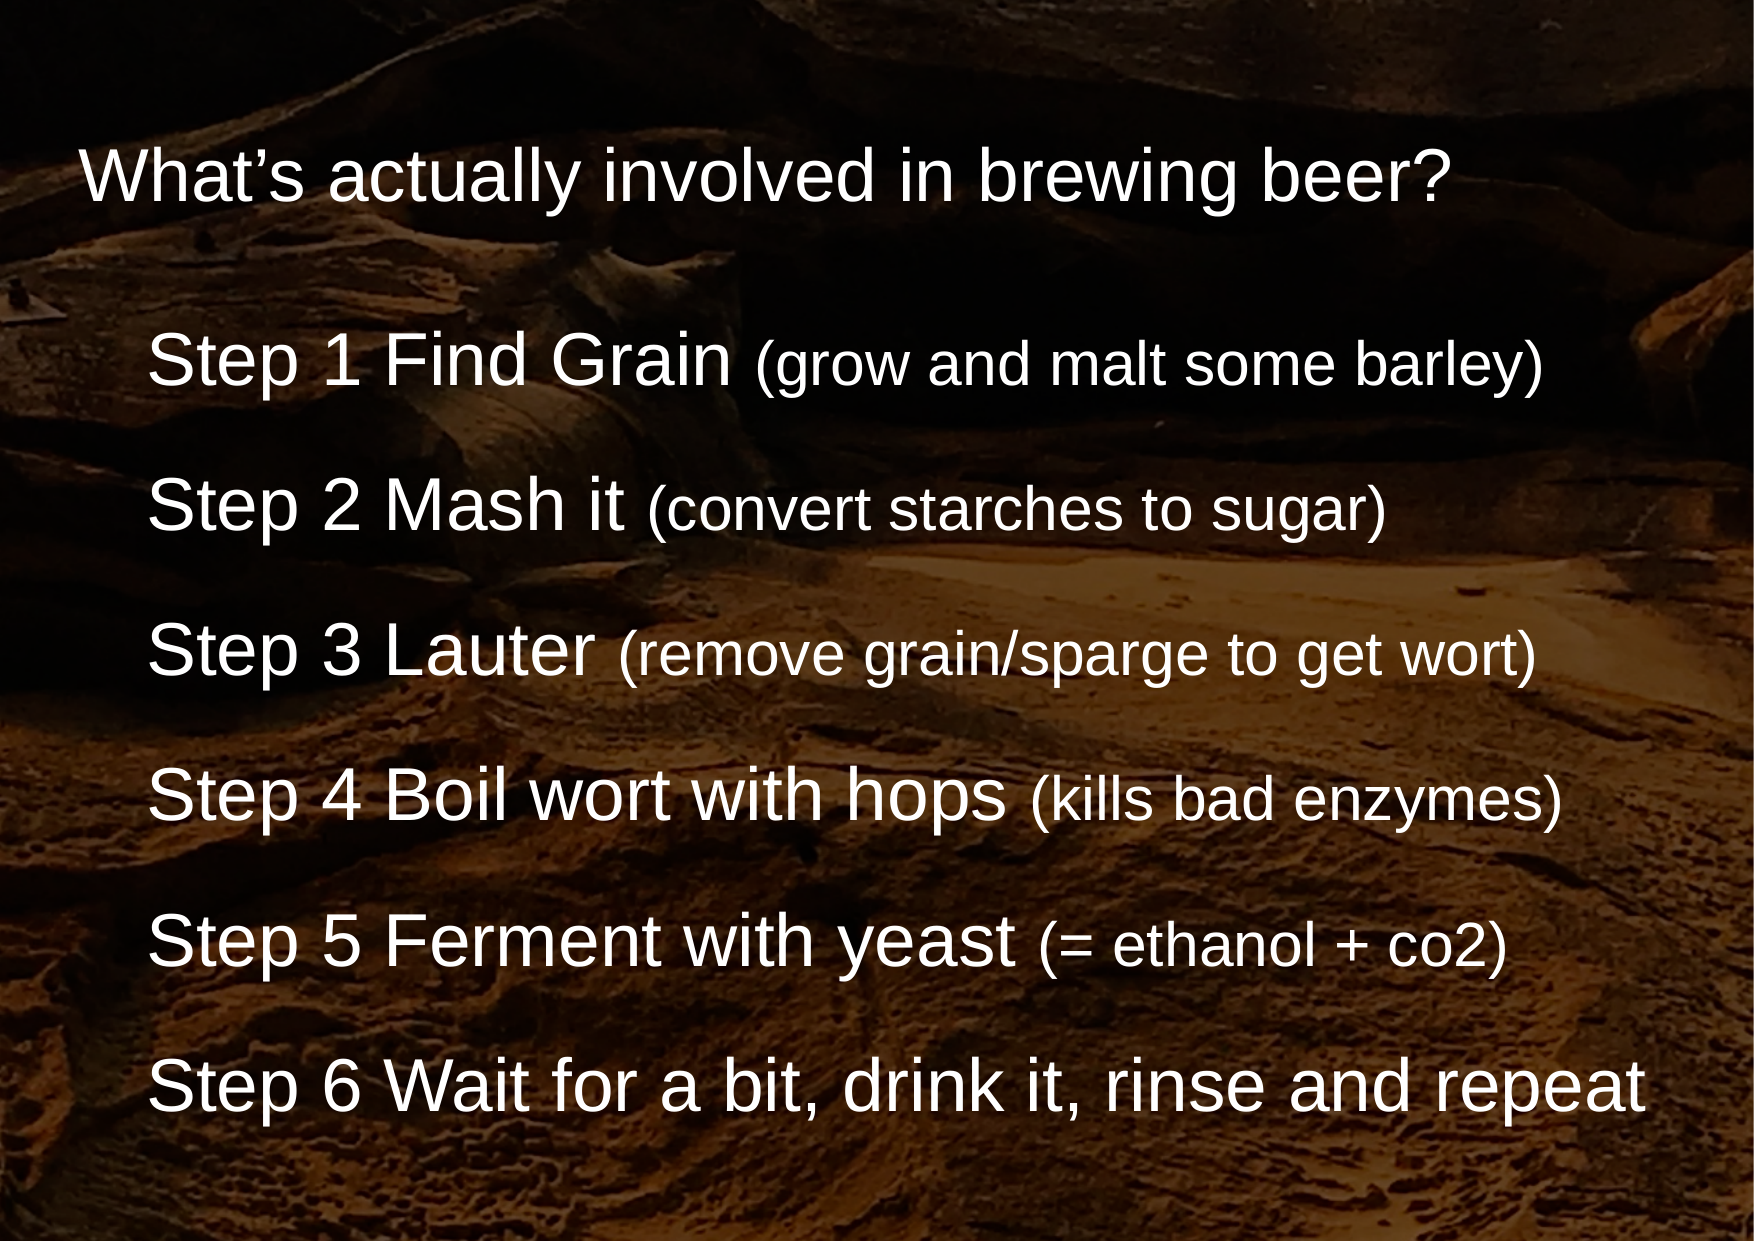

# What’s actually involved in brewing beer?

Step 1 Find Grain (grow and malt some barley)
Step 2 Mash it (convert starches to sugar)
Step 3 Lauter (remove grain/sparge to get wort)
Step 4 Boil wort with hops (kills bad enzymes)
Step 5 Ferment with yeast (= ethanol + co2)
Step 6 Wait for a bit, drink it, rinse and repeat